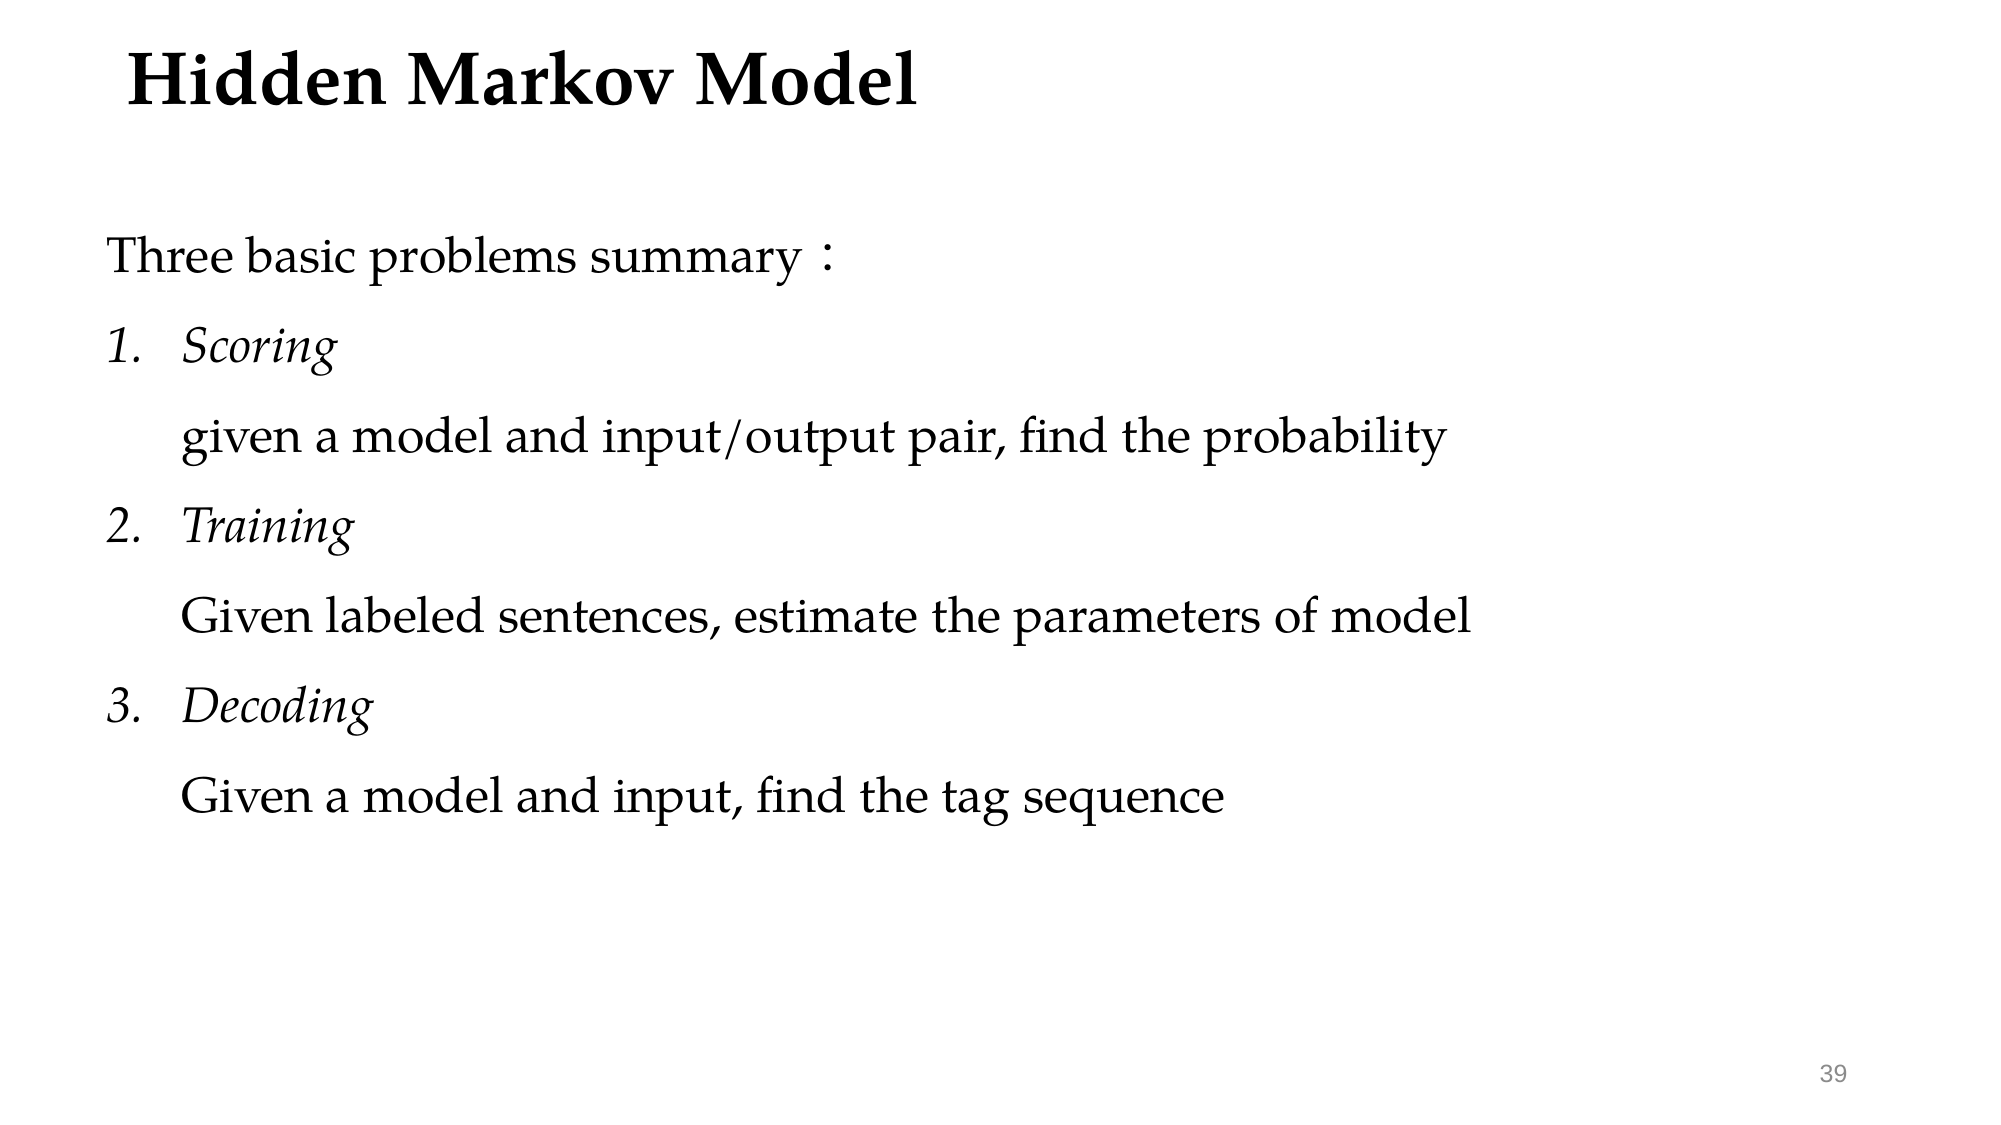

Hidden Markov Model
Three basic problems summary：
Scoring
given a model and input/output pair, find the probability
Training
Given labeled sentences, estimate the parameters of model
Decoding
Given a model and input, find the tag sequence
39